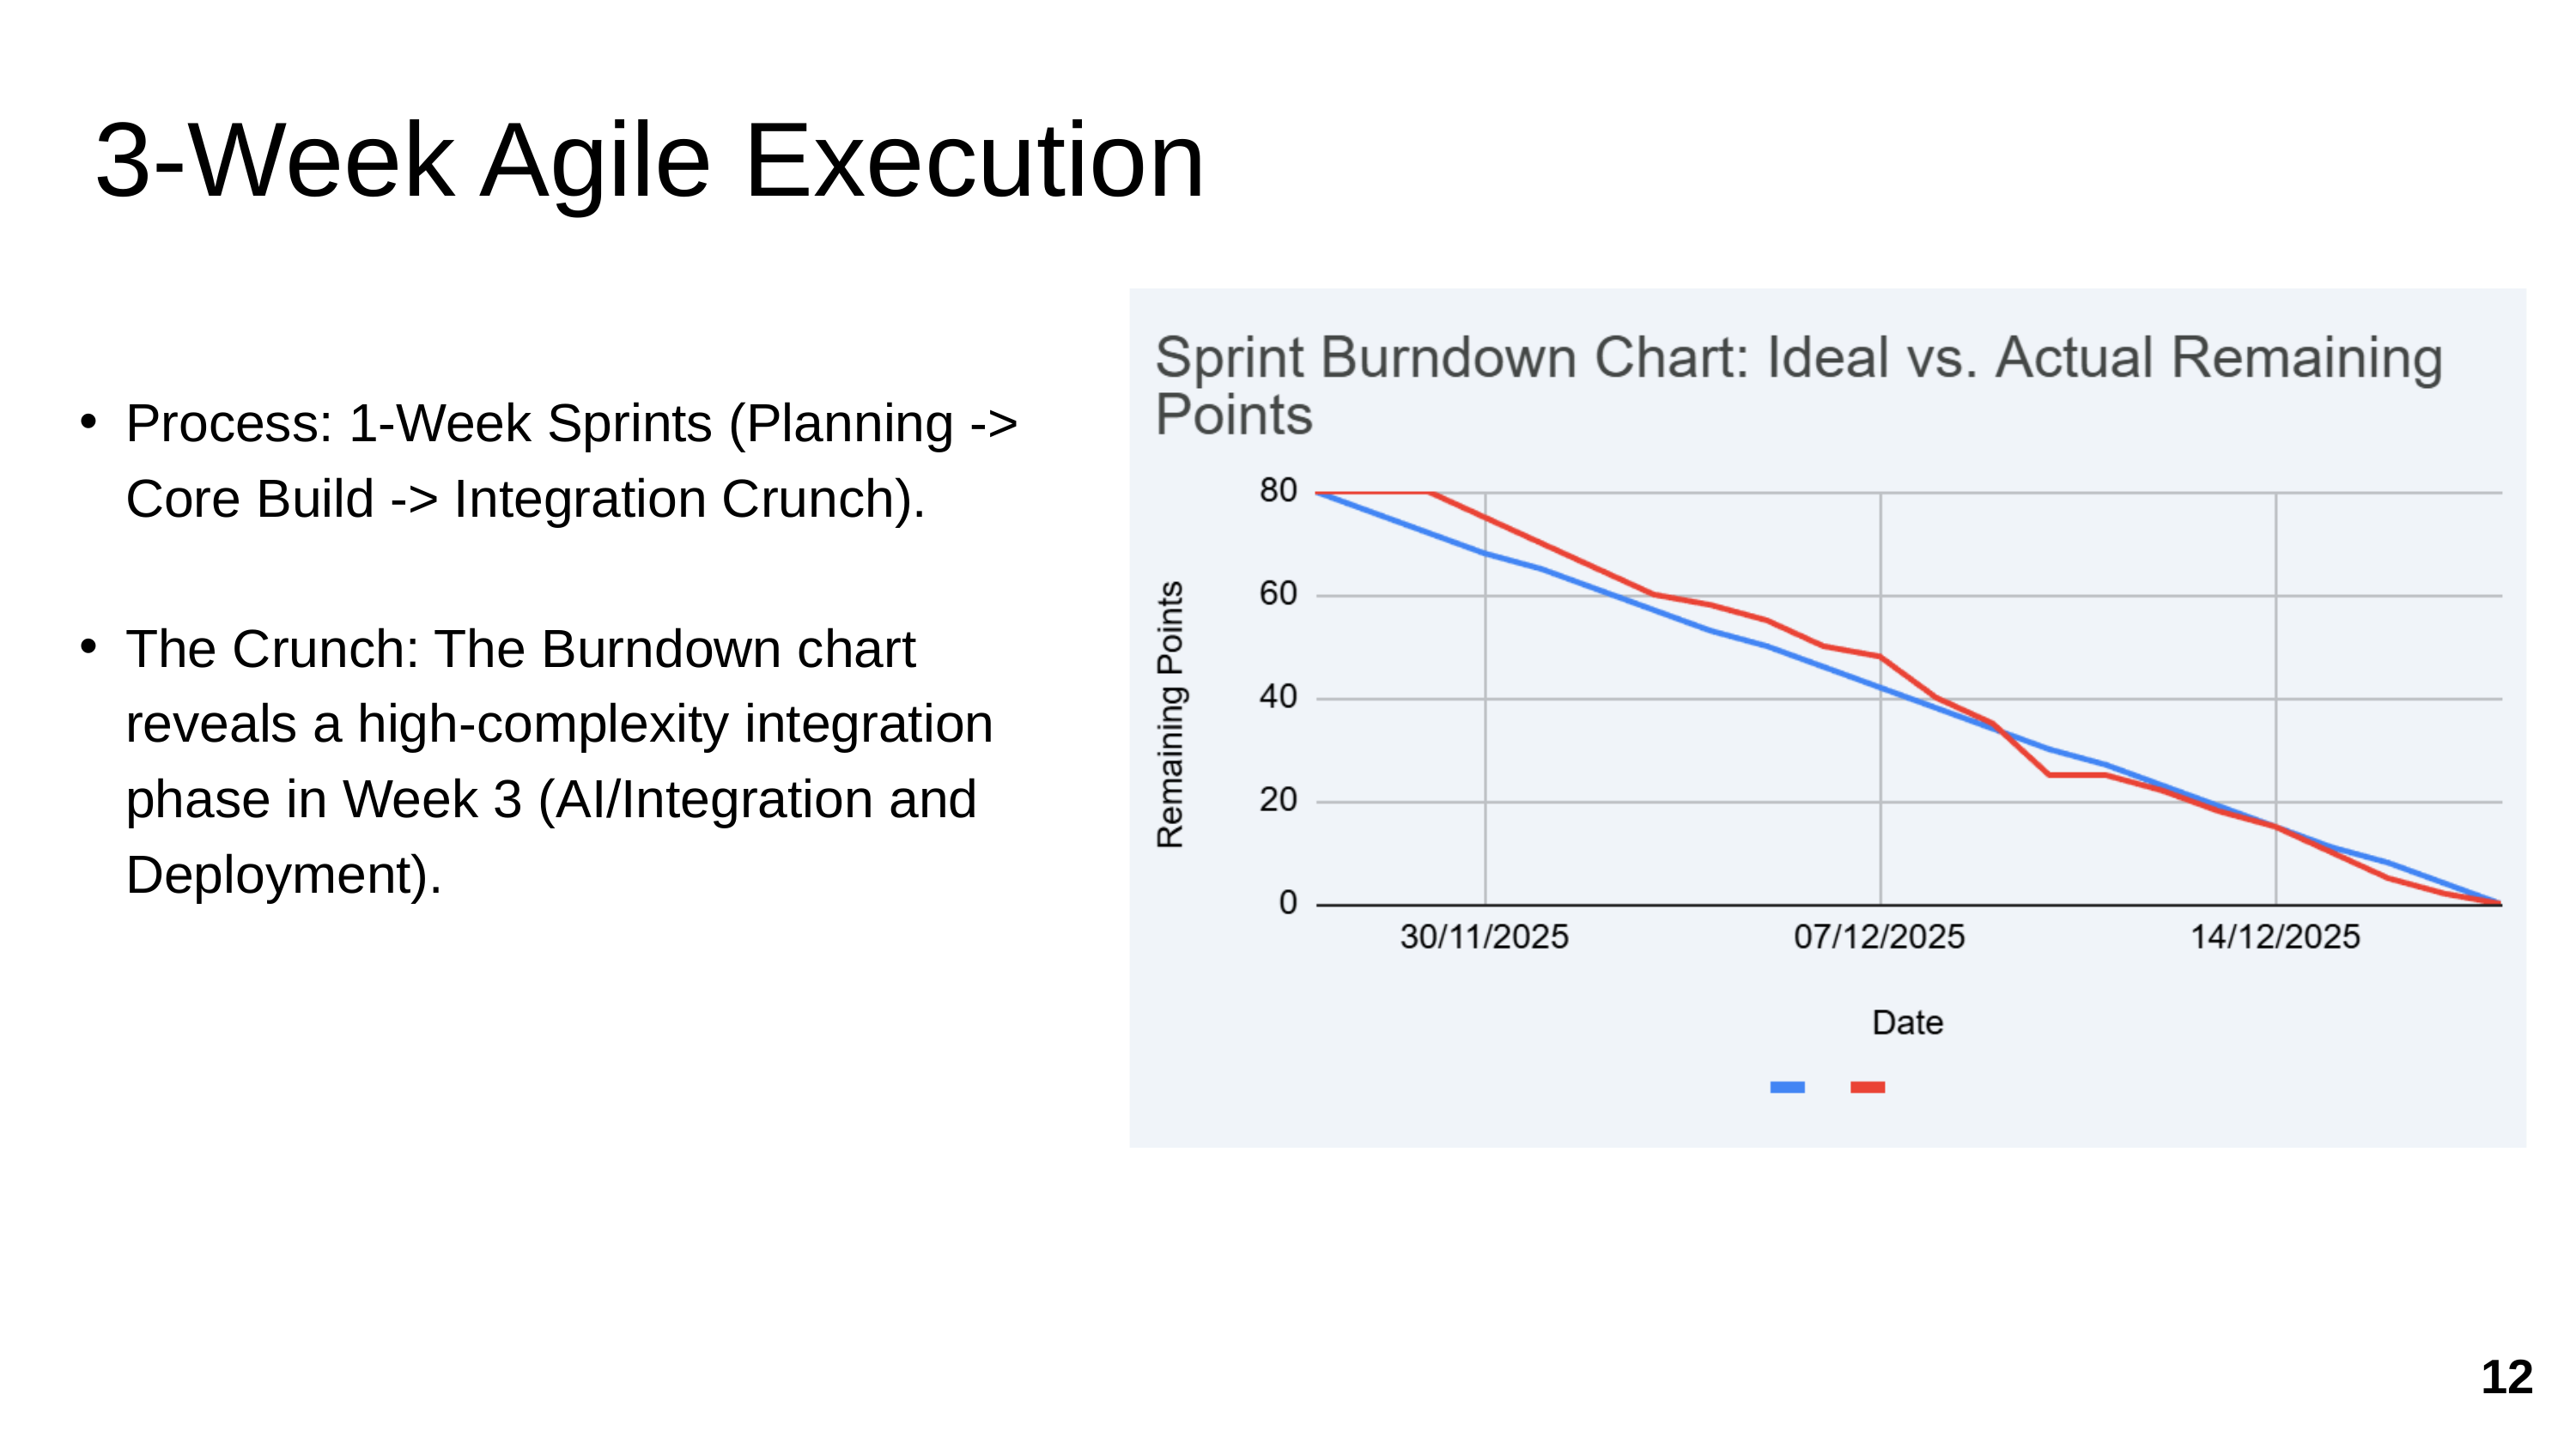

3-Week Agile Execution

Process: 1-Week Sprints (Planning -> Core Build -> Integration Crunch).

The Crunch: The Burndown chart reveals a high-complexity integration phase in Week 3 (AI/Integration and Deployment).

12